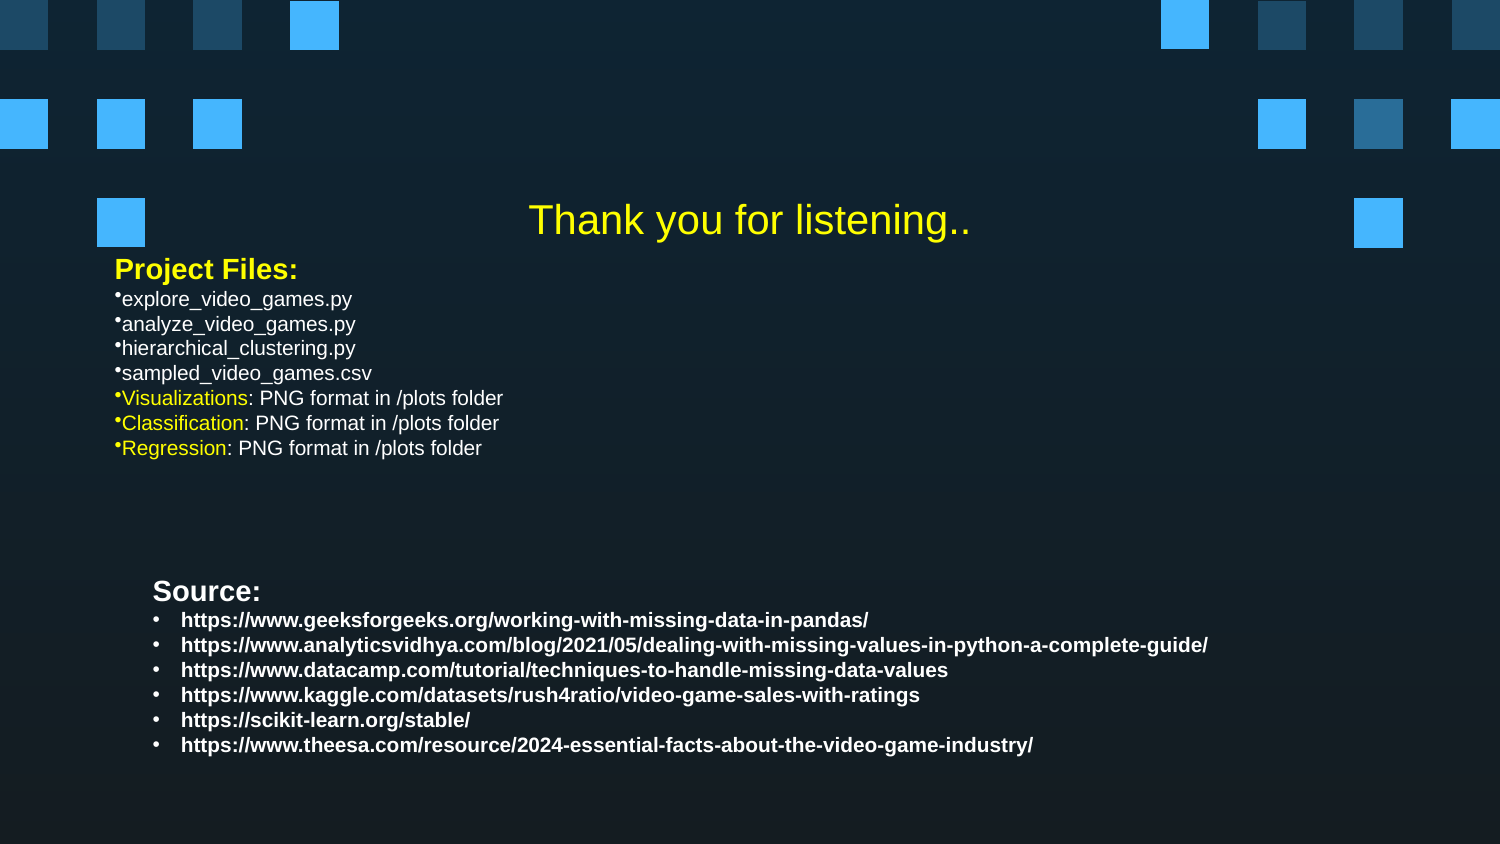

# Thank you for listening..
Project Files:
explore_video_games.py
analyze_video_games.py
hierarchical_clustering.py
sampled_video_games.csv
Visualizations: PNG format in /plots folder
Classification: PNG format in /plots folder
Regression: PNG format in /plots folder

Source:
https://www.geeksforgeeks.org/working-with-missing-data-in-pandas/
https://www.analyticsvidhya.com/blog/2021/05/dealing-with-missing-values-in-python-a-complete-guide/
https://www.datacamp.com/tutorial/techniques-to-handle-missing-data-values
https://www.kaggle.com/datasets/rush4ratio/video-game-sales-with-ratings
https://scikit-learn.org/stable/
https://www.theesa.com/resource/2024-essential-facts-about-the-video-game-industry/